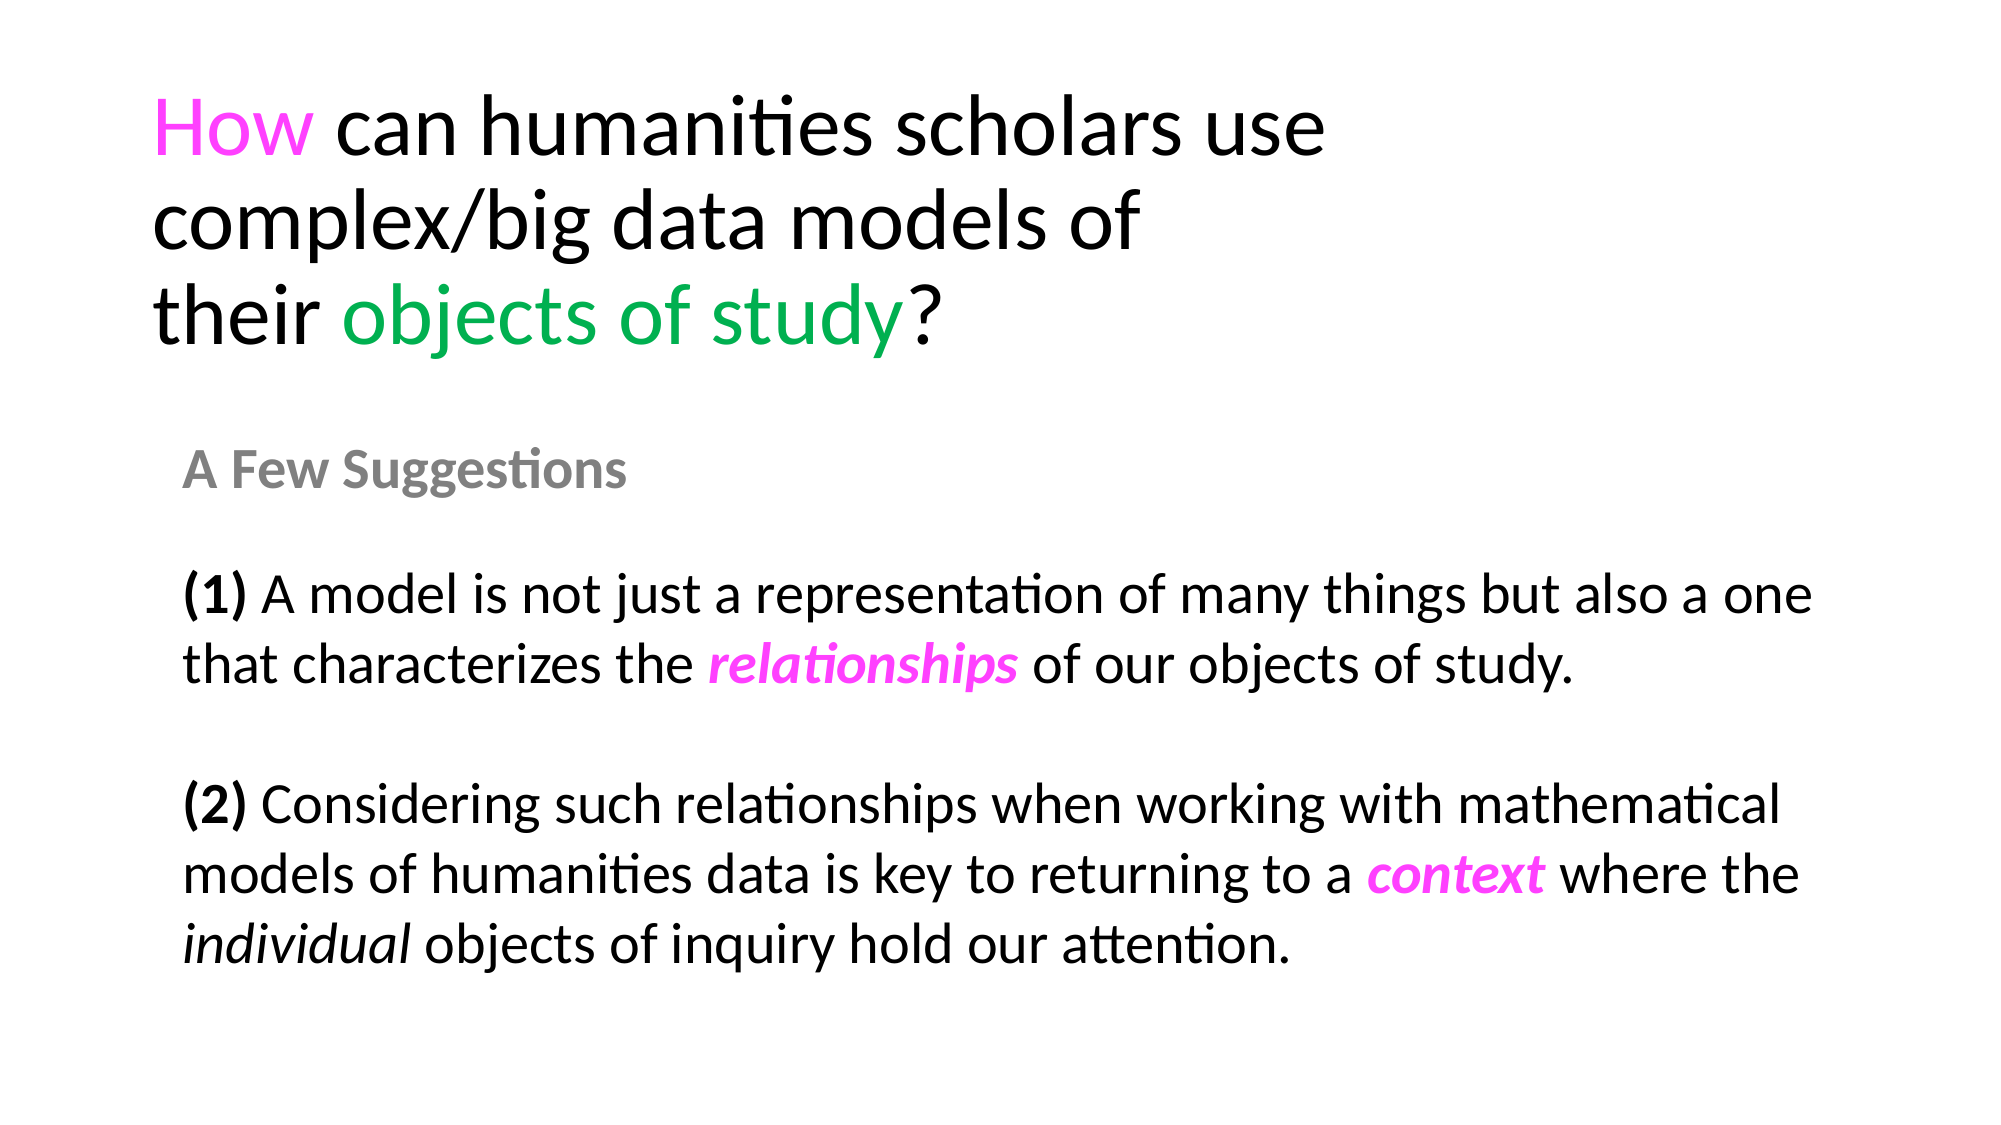

# How can humanities scholars use complex/big data models of their objects of study?
A Few Suggestions

(1) A model is not just a representation of many things but also a one that characterizes the relationships of our objects of study.

(2) Considering such relationships when working with mathematical models of humanities data is key to returning to a context where the individual objects of inquiry hold our attention.